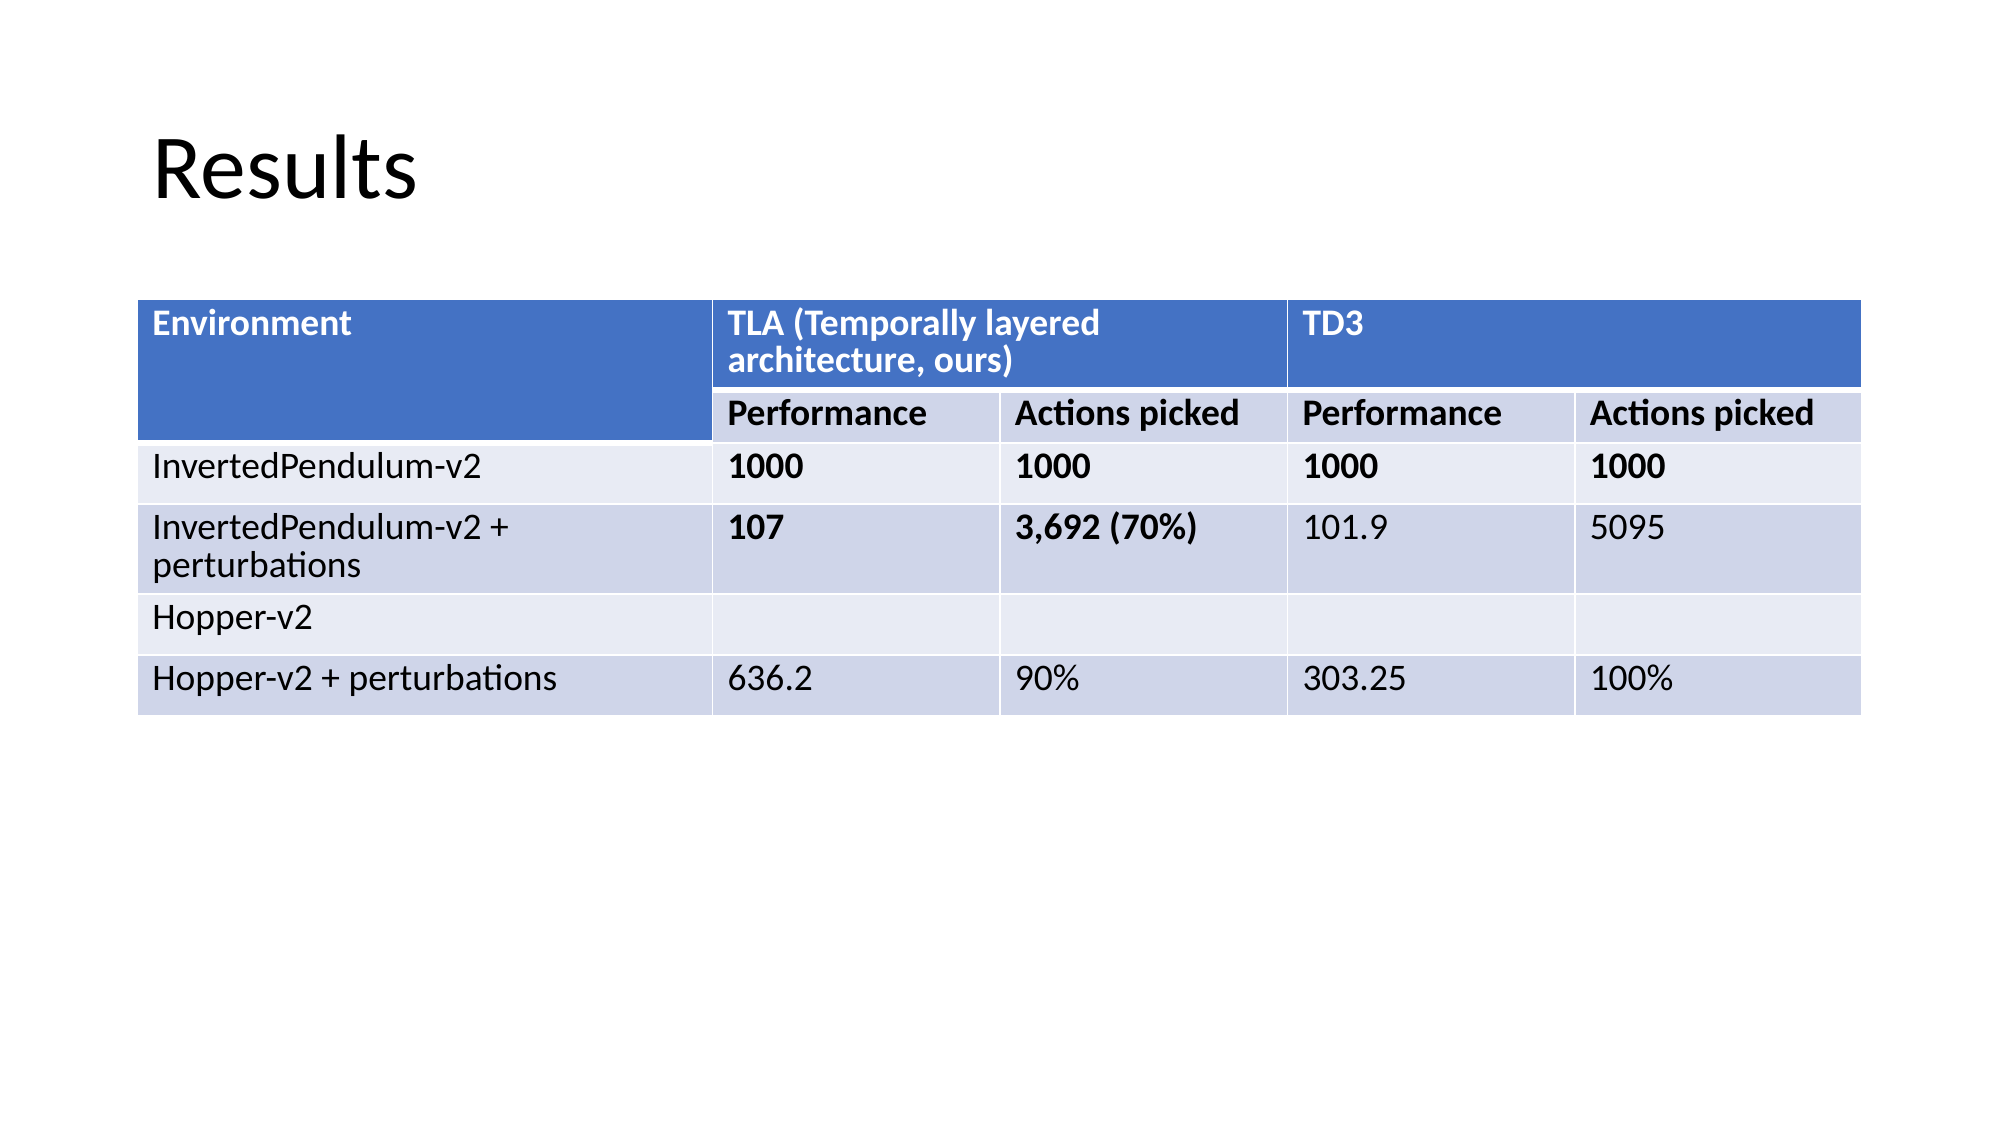

# Results
| Environment | TLA (Temporally layered architecture, ours) |  | TD3 |  |
| --- | --- | --- | --- | --- |
|  | Performance | Actions picked | Performance | Actions picked |
| InvertedPendulum-v2 | 1000 | 1000 | 1000 | 1000 |
| InvertedPendulum-v2 + perturbations | 107 | 3,692 (70%) | 101.9 | 5095 |
| Hopper-v2 |  |  |  |  |
| Hopper-v2 + perturbations | 636.2 | 90% | 303.25 | 100% |